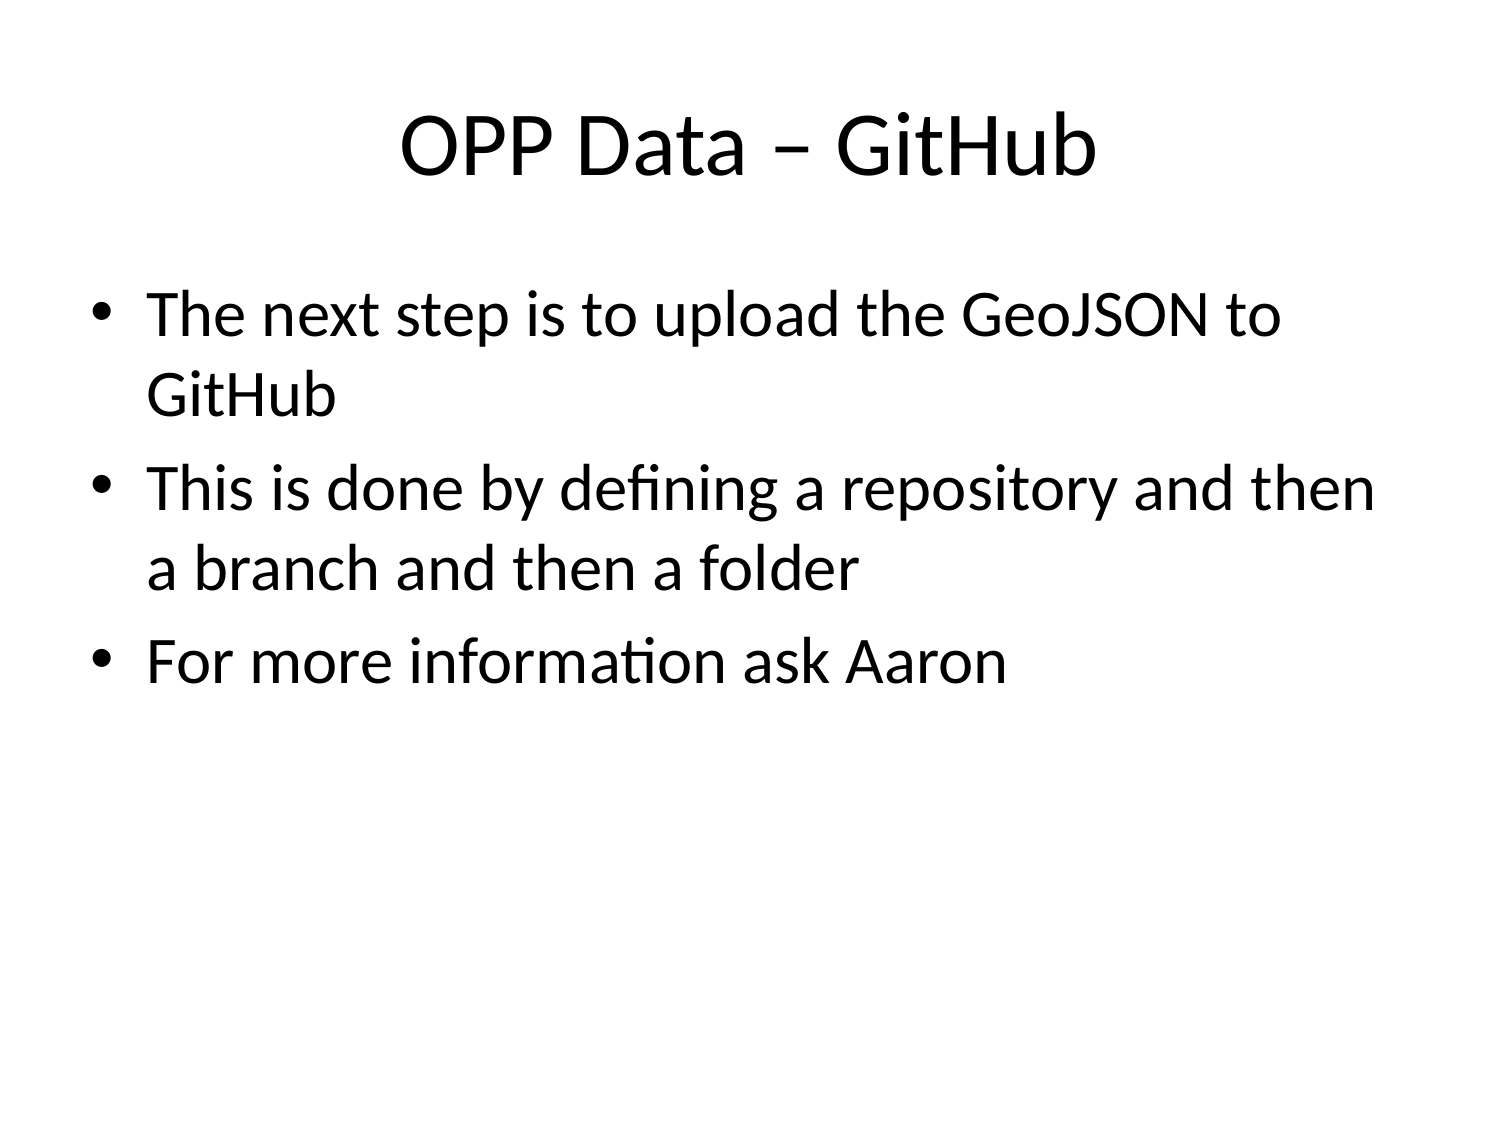

# OPP Data – GitHub
The next step is to upload the GeoJSON to GitHub
This is done by defining a repository and then a branch and then a folder
For more information ask Aaron